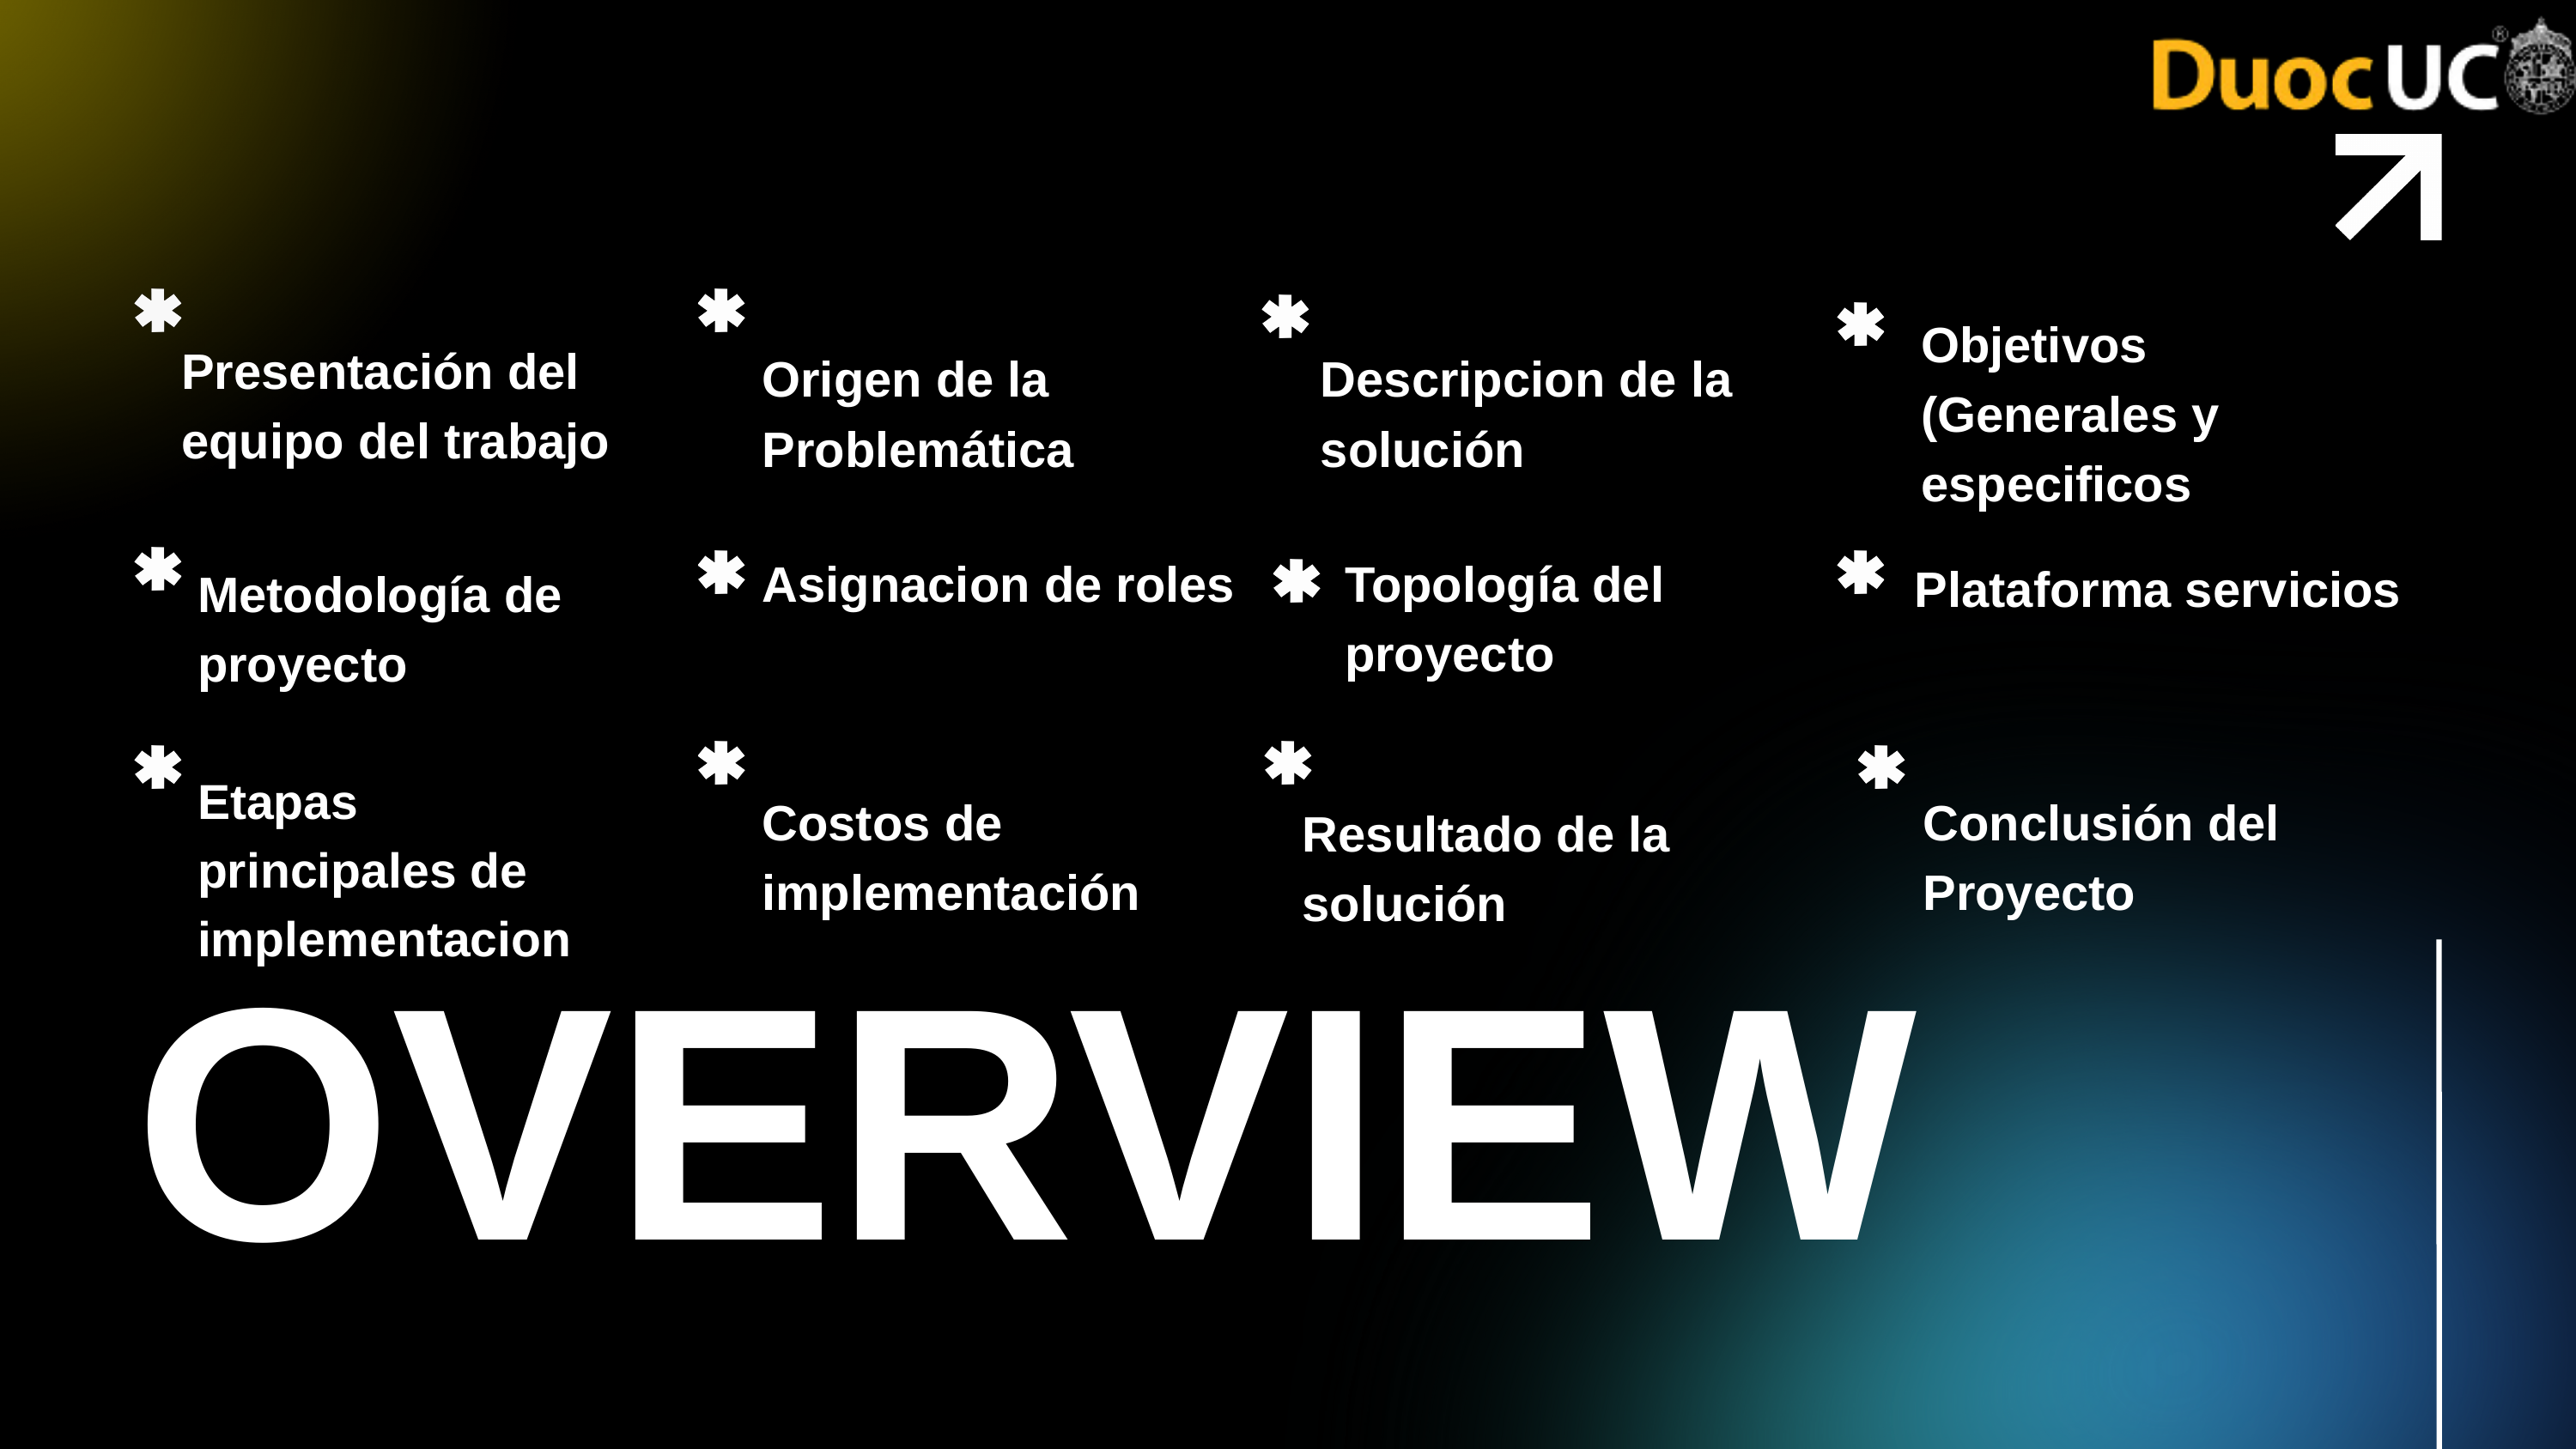

Objetivos (Generales y especificos
Presentación del equipo del trabajo
Origen de la Problemática
Descripcion de la solución
Asignacion de roles
Topología del proyecto

Plataforma servicios

Metodología de proyecto

Etapas principales de implementacion
Costos de implementación
Conclusión del Proyecto
Resultado de la solución

OVERVIEW